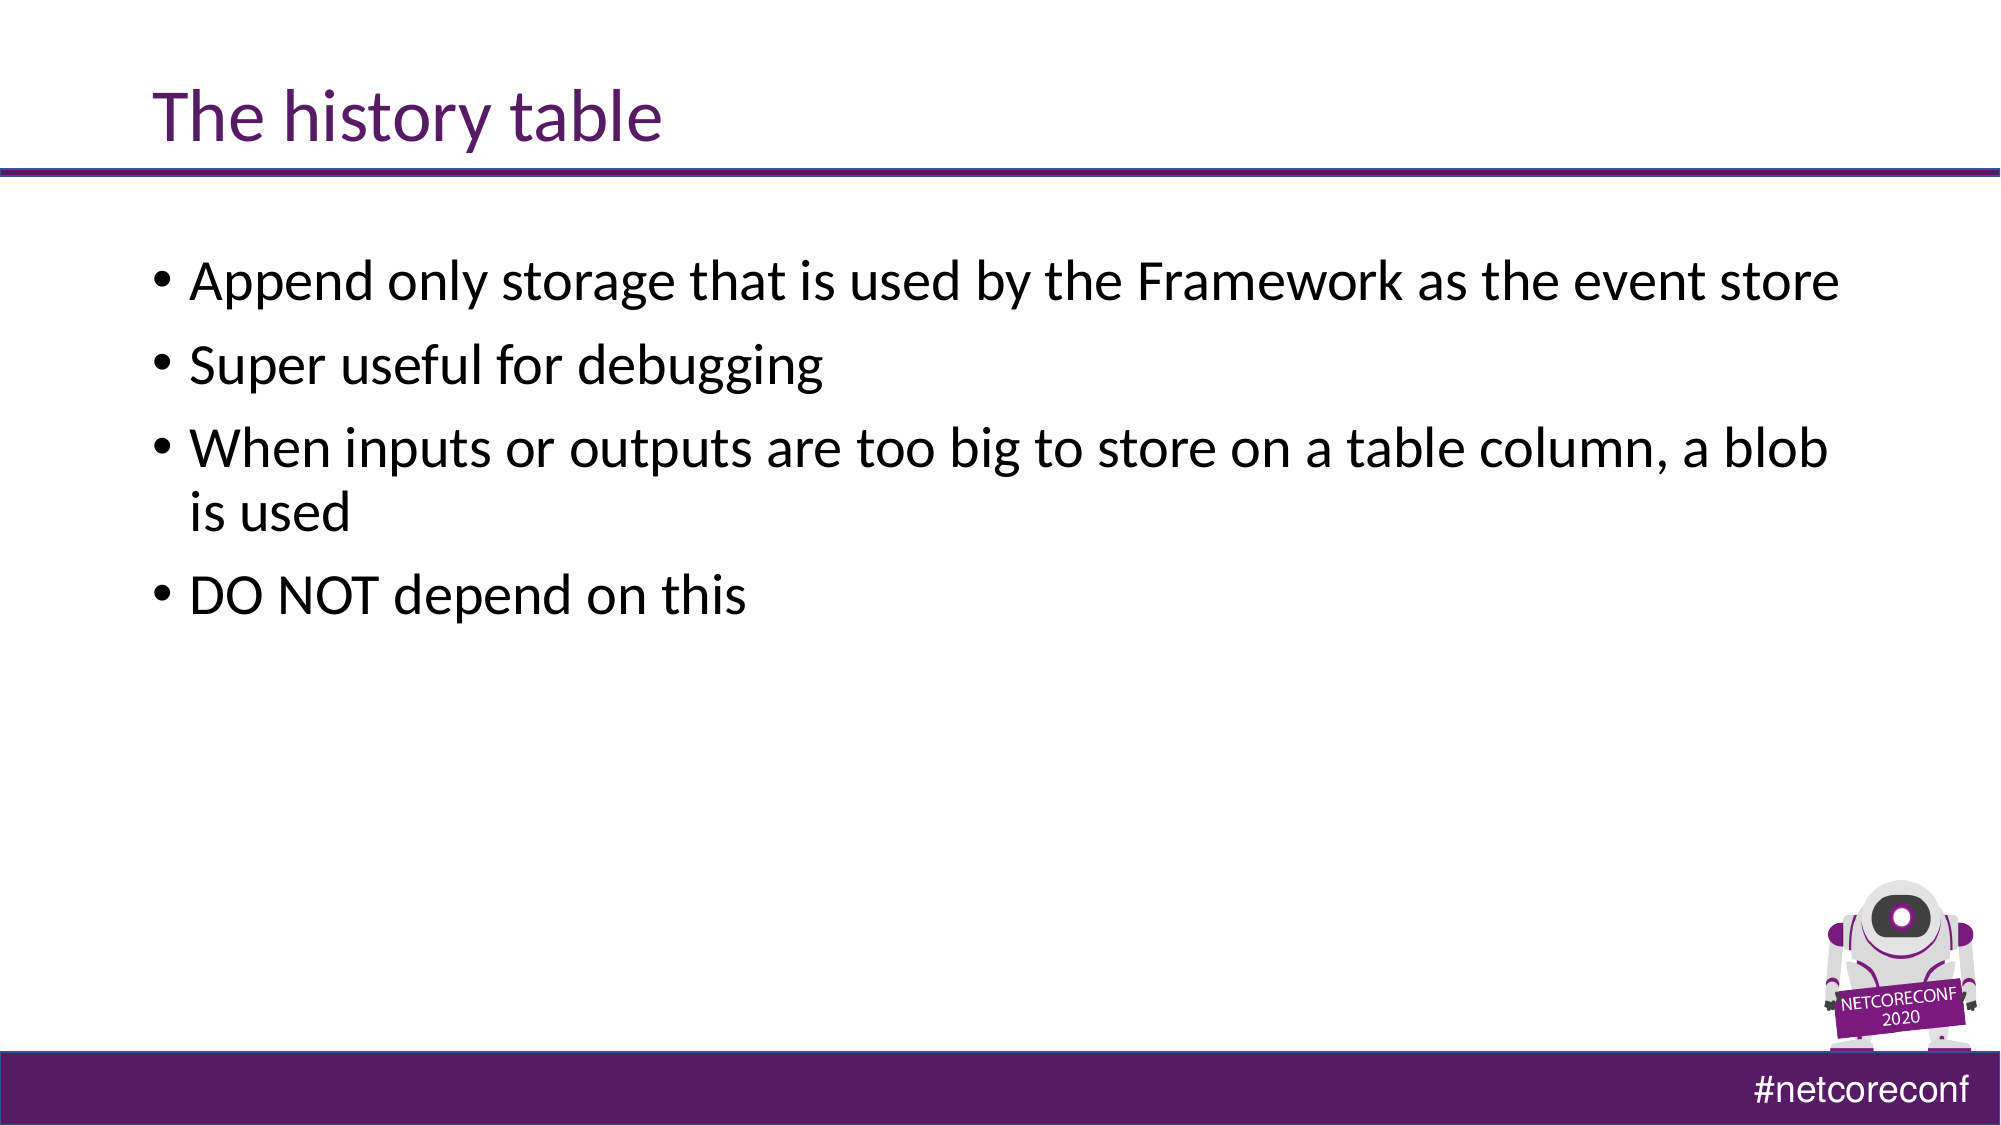

# The history table
Append only storage that is used by the Framework as the event store
Super useful for debugging
When inputs or outputs are too big to store on a table column, a blob is used
DO NOT depend on this